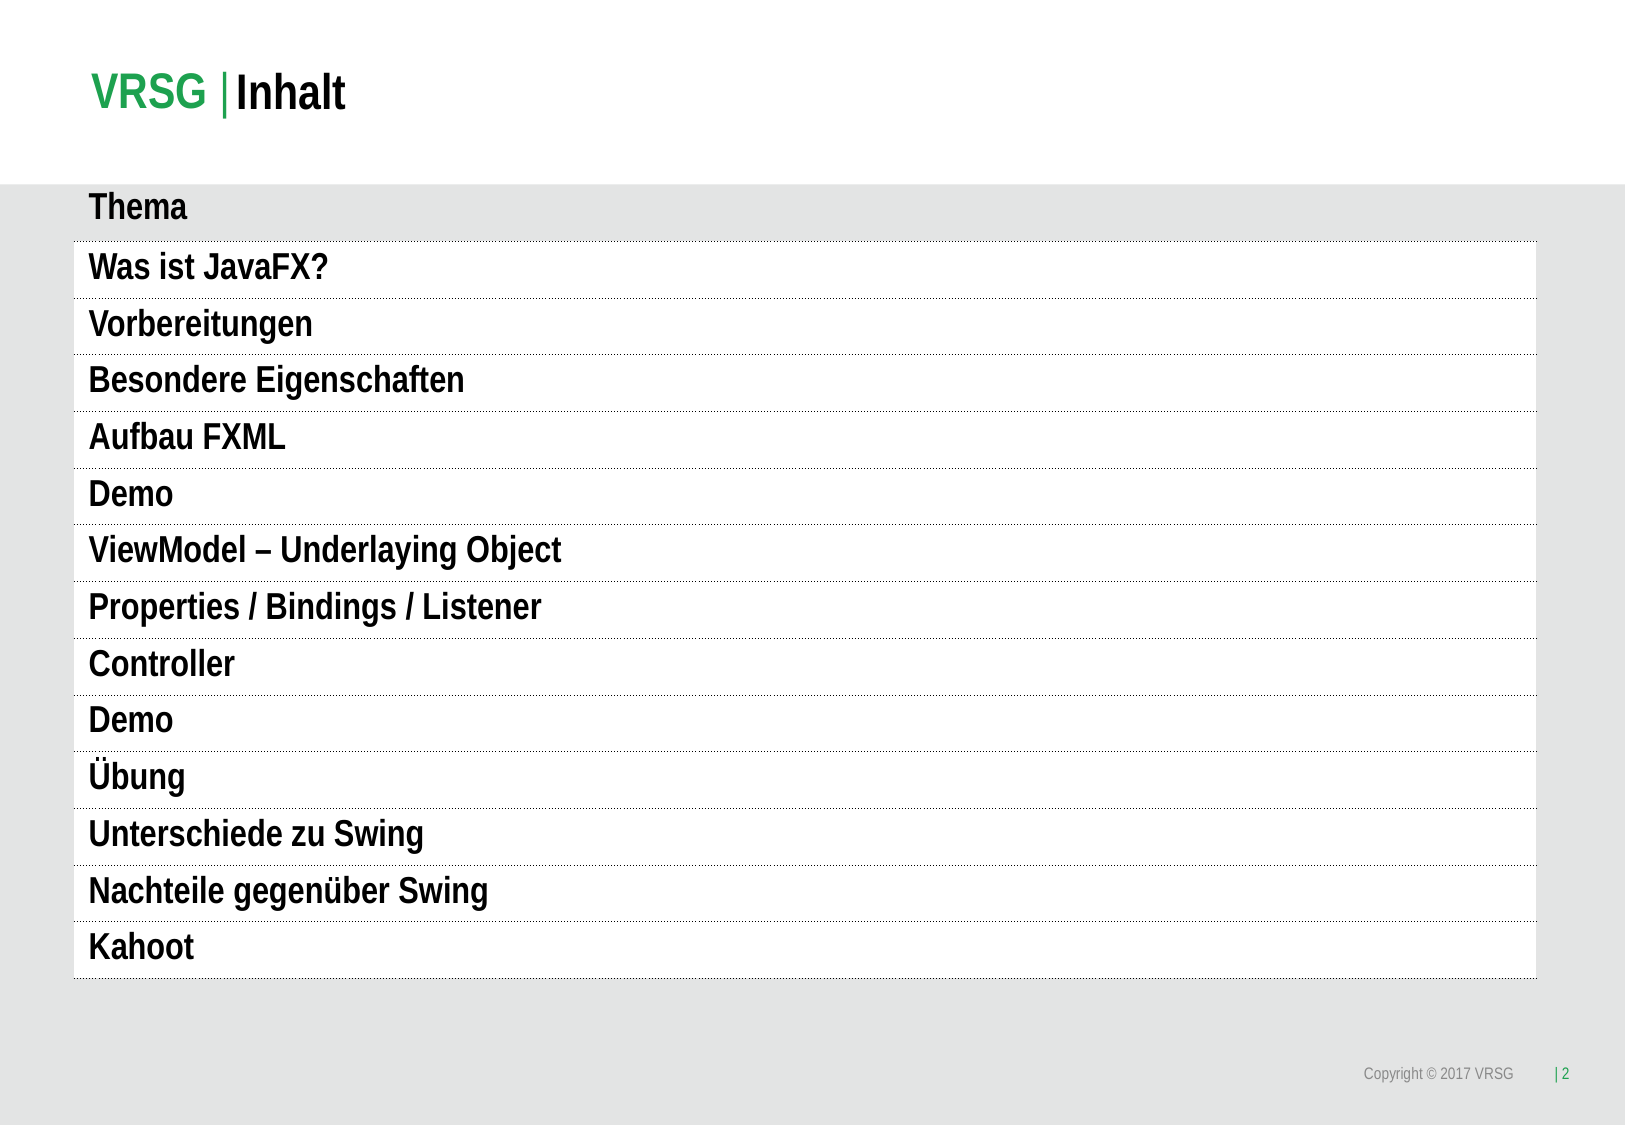

# Inhalt
| Thema |
| --- |
| Was ist JavaFX? |
| Vorbereitungen |
| Besondere Eigenschaften |
| Aufbau FXML |
| Demo |
| ViewModel – Underlaying Object |
| Properties / Bindings / Listener |
| Controller |
| Demo |
| Übung |
| Unterschiede zu Swing |
| Nachteile gegenüber Swing |
| Kahoot |
Copyright © 2017 VRSG
| 2